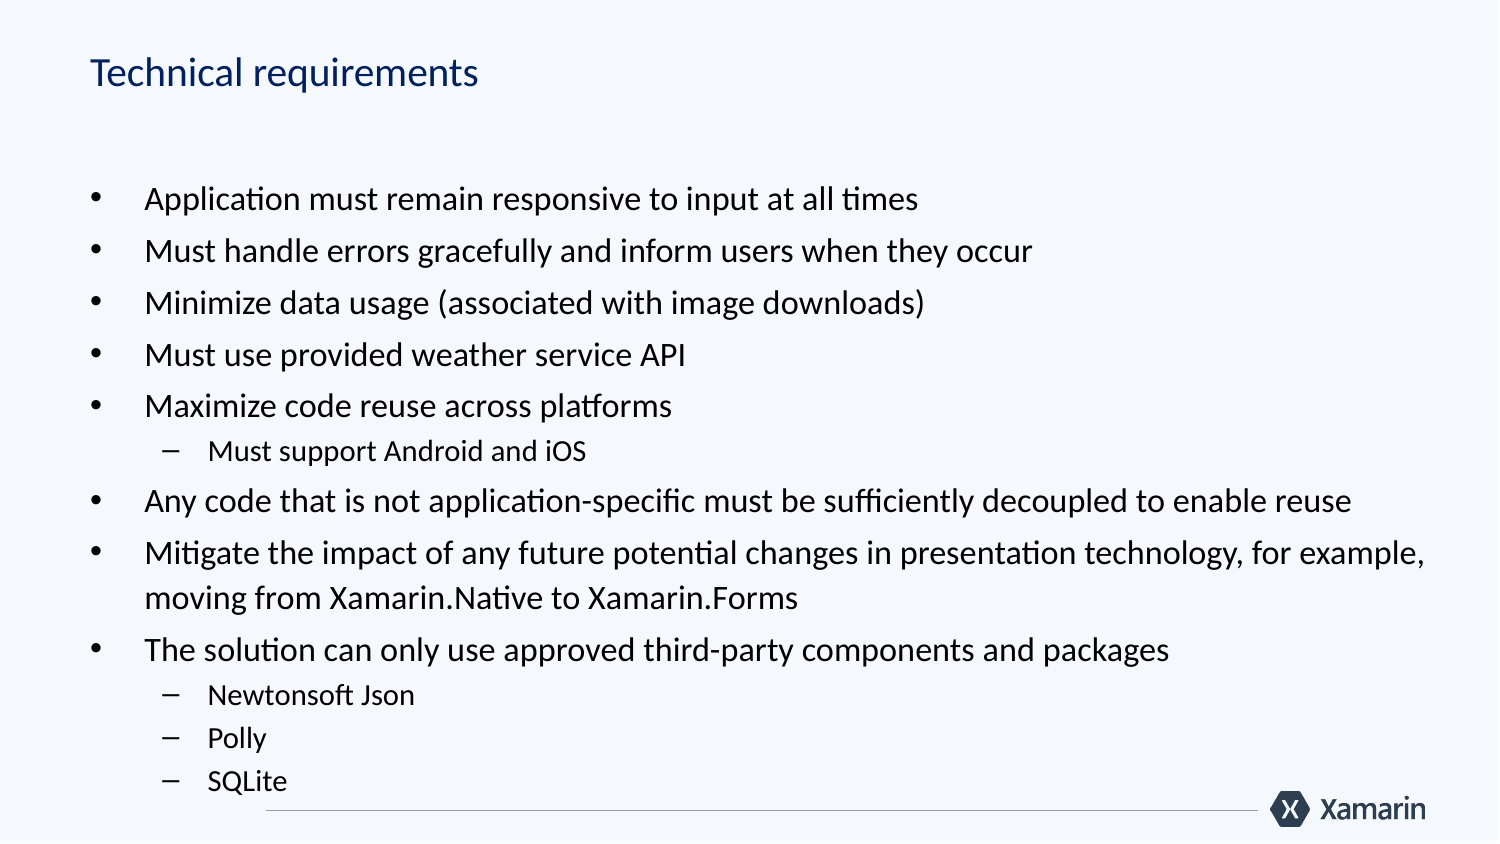

# Technical requirements
Application must remain responsive to input at all times
Must handle errors gracefully and inform users when they occur
Minimize data usage (associated with image downloads)
Must use provided weather service API
Maximize code reuse across platforms
Must support Android and iOS
Any code that is not application-specific must be sufficiently decoupled to enable reuse
Mitigate the impact of any future potential changes in presentation technology, for example, moving from Xamarin.Native to Xamarin.Forms
The solution can only use approved third-party components and packages
Newtonsoft Json
Polly
SQLite